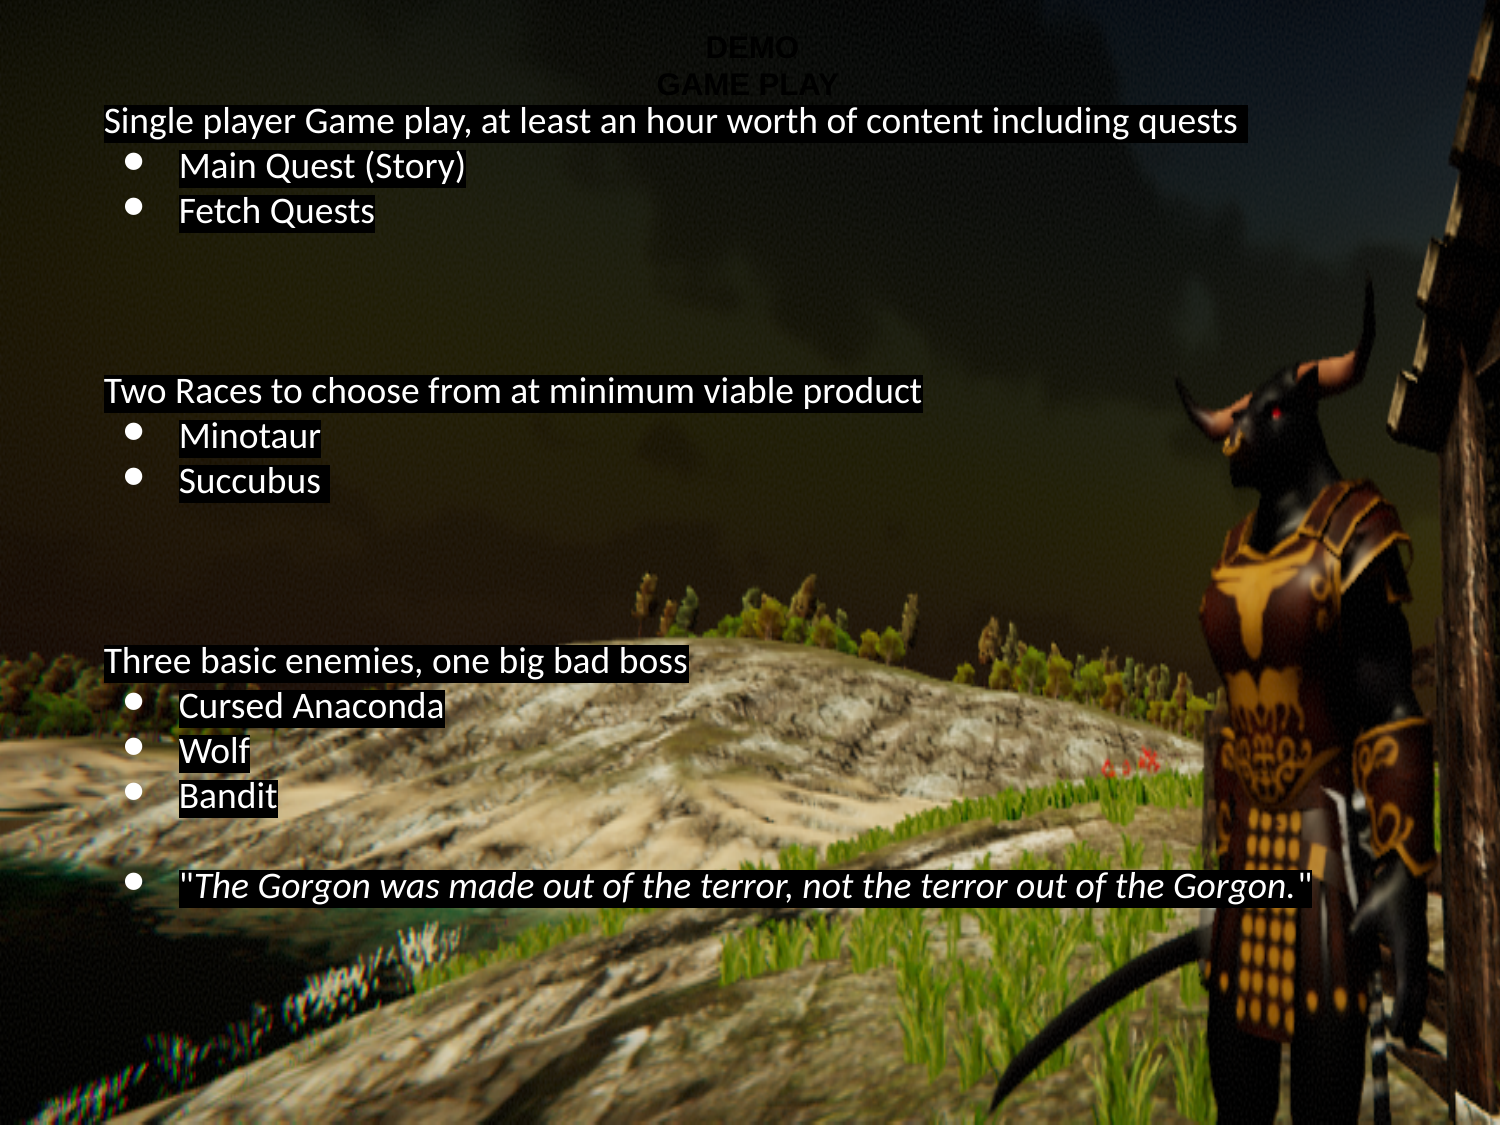

DEMO
GAME PLAY

Single player Game play, at least an hour worth of content including quests
Main Quest (Story)
Fetch Quests

Two Races to choose from at minimum viable product
Minotaur
Succubus

Three basic enemies, one big bad boss
Cursed Anaconda
Wolf
Bandit
"The Gorgon was made out of the terror, not the terror out of the Gorgon."